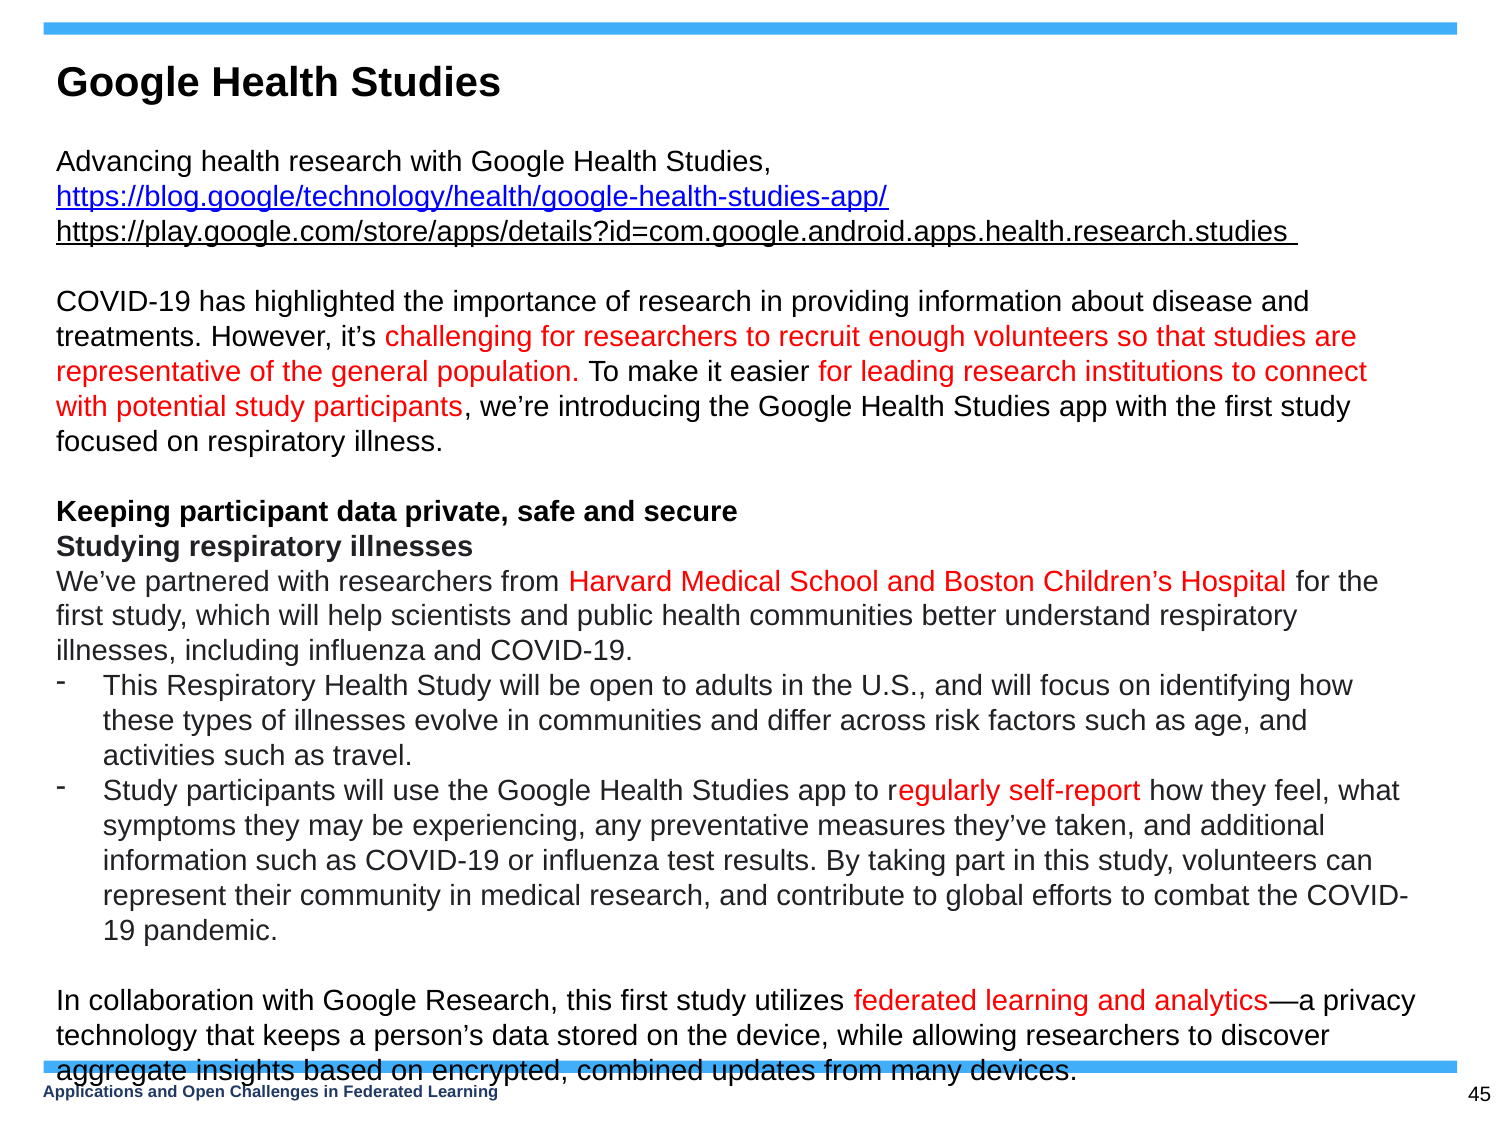

Google Health Studies
Advancing health research with Google Health Studies,
https://blog.google/technology/health/google-health-studies-app/
https://play.google.com/store/apps/details?id=com.google.android.apps.health.research.studies

COVID-19 has highlighted the importance of research in providing information about disease and treatments. However, it’s challenging for researchers to recruit enough volunteers so that studies are representative of the general population. To make it easier for leading research institutions to connect with potential study participants, we’re introducing the Google Health Studies app with the first study focused on respiratory illness.

Keeping participant data private, safe and secure
Studying respiratory illnesses
We’ve partnered with researchers from Harvard Medical School and Boston Children’s Hospital for the first study, which will help scientists and public health communities better understand respiratory illnesses, including influenza and COVID-19.
This Respiratory Health Study will be open to adults in the U.S., and will focus on identifying how these types of illnesses evolve in communities and differ across risk factors such as age, and activities such as travel.
Study participants will use the Google Health Studies app to regularly self-report how they feel, what symptoms they may be experiencing, any preventative measures they’ve taken, and additional information such as COVID-19 or influenza test results. By taking part in this study, volunteers can represent their community in medical research, and contribute to global efforts to combat the COVID-19 pandemic.

In collaboration with Google Research, this first study utilizes federated learning and analytics—a privacy technology that keeps a person’s data stored on the device, while allowing researchers to discover aggregate insights based on encrypted, combined updates from many devices.